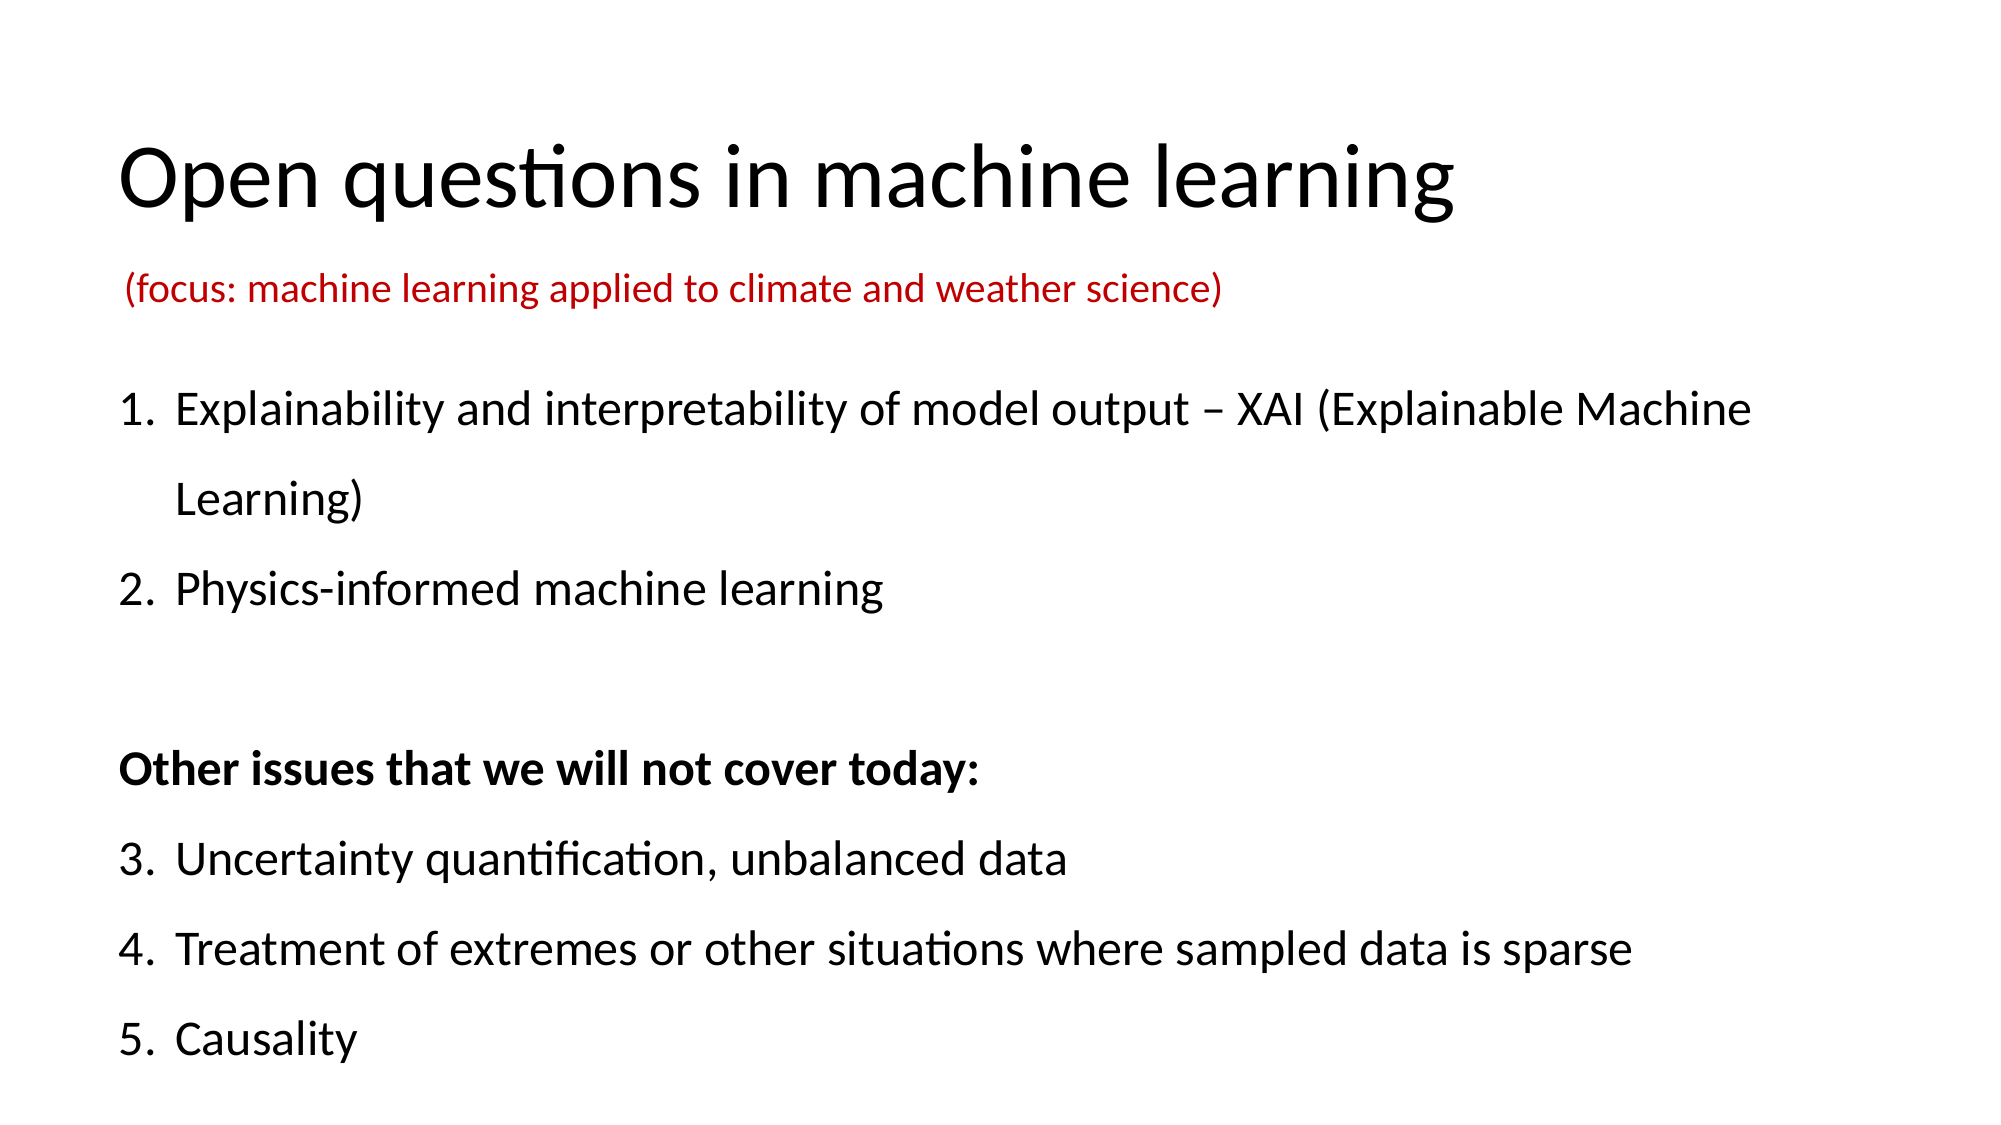

Open questions in machine learning
(focus: machine learning applied to climate and weather science)
Explainability and interpretability of model output – XAI (Explainable Machine Learning)
Physics-informed machine learning

Other issues that we will not cover today:
Uncertainty quantification, unbalanced data
Treatment of extremes or other situations where sampled data is sparse
Causality